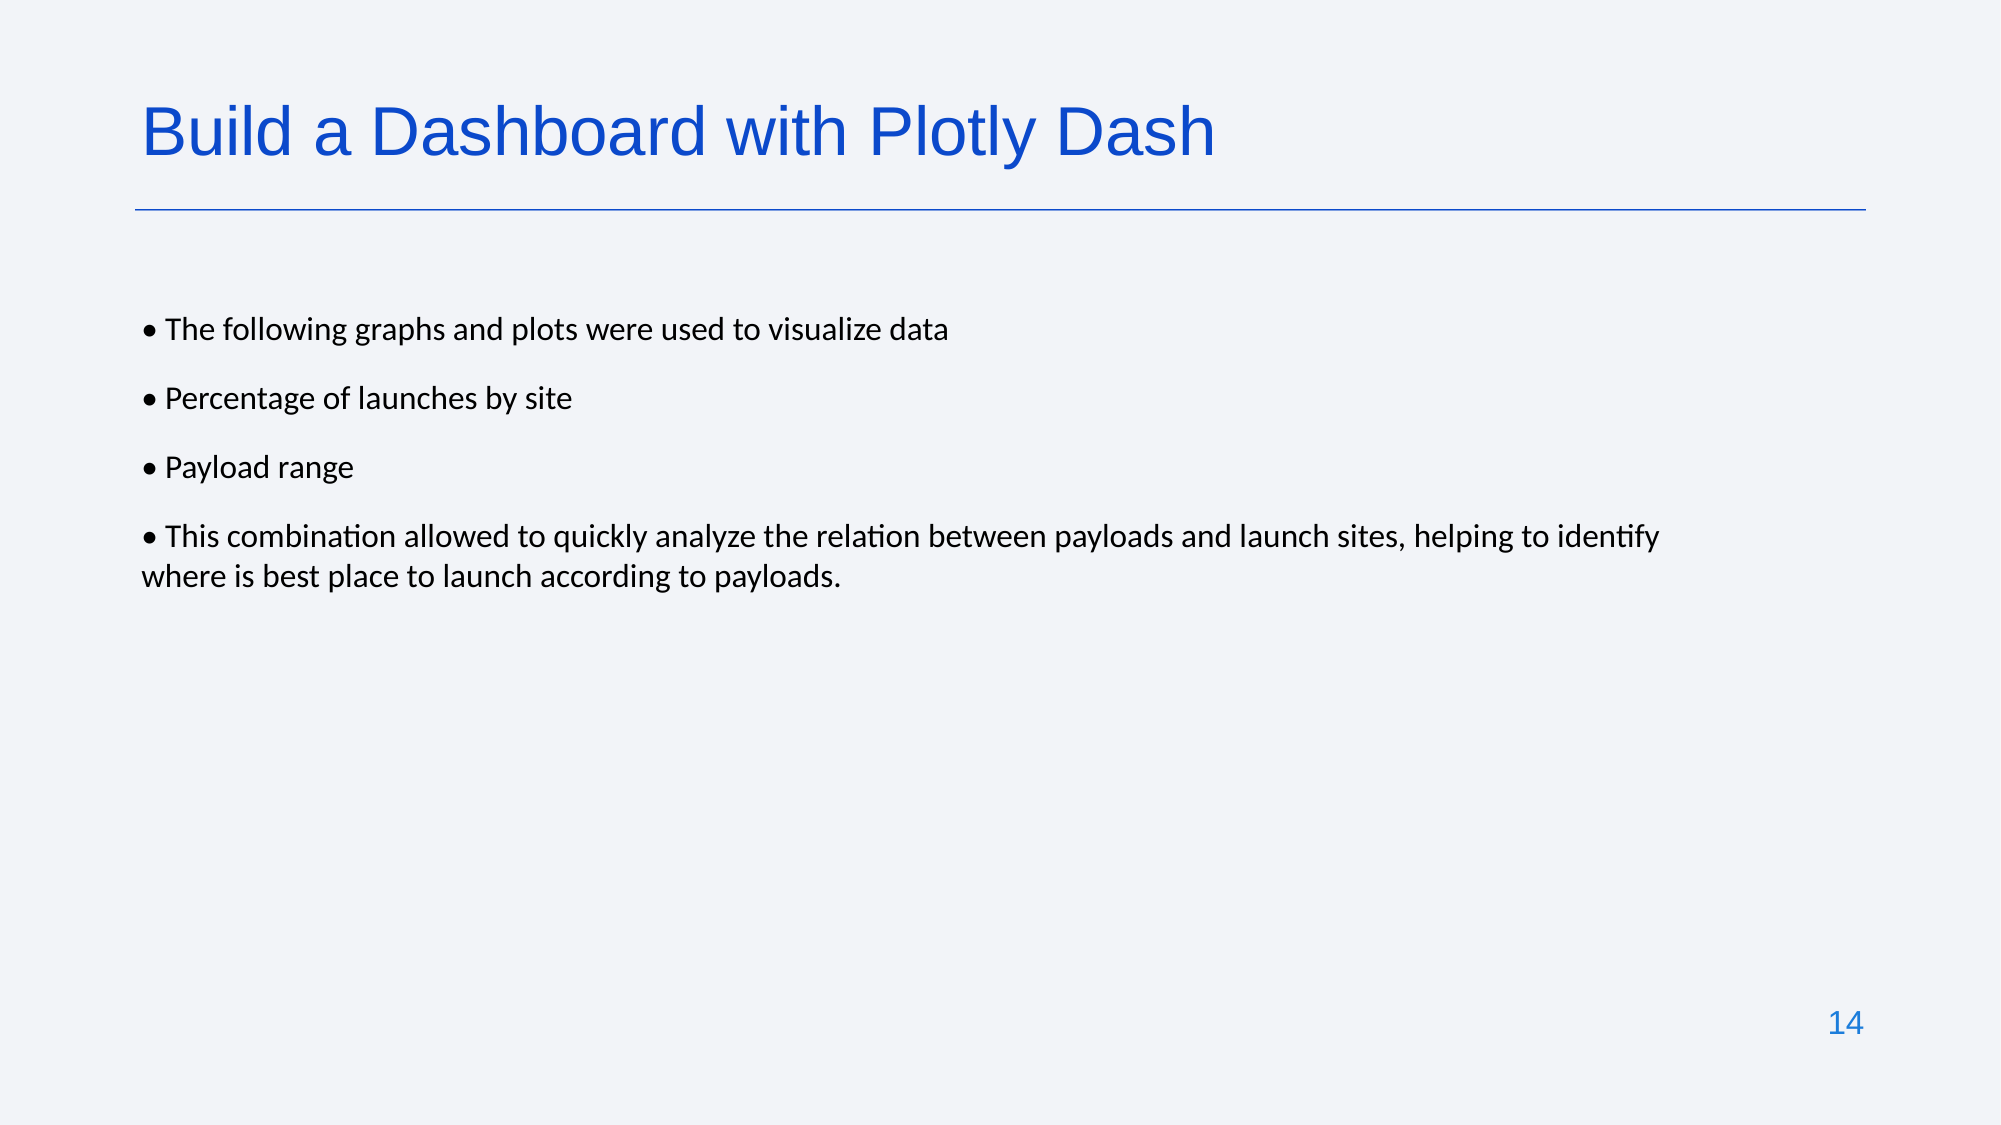

Build a Dashboard with Plotly Dash
• The following graphs and plots were used to visualize data
• Percentage of launches by site
• Payload range
• This combination allowed to quickly analyze the relation between payloads and launch sites, helping to identify where is best place to launch according to payloads.

14